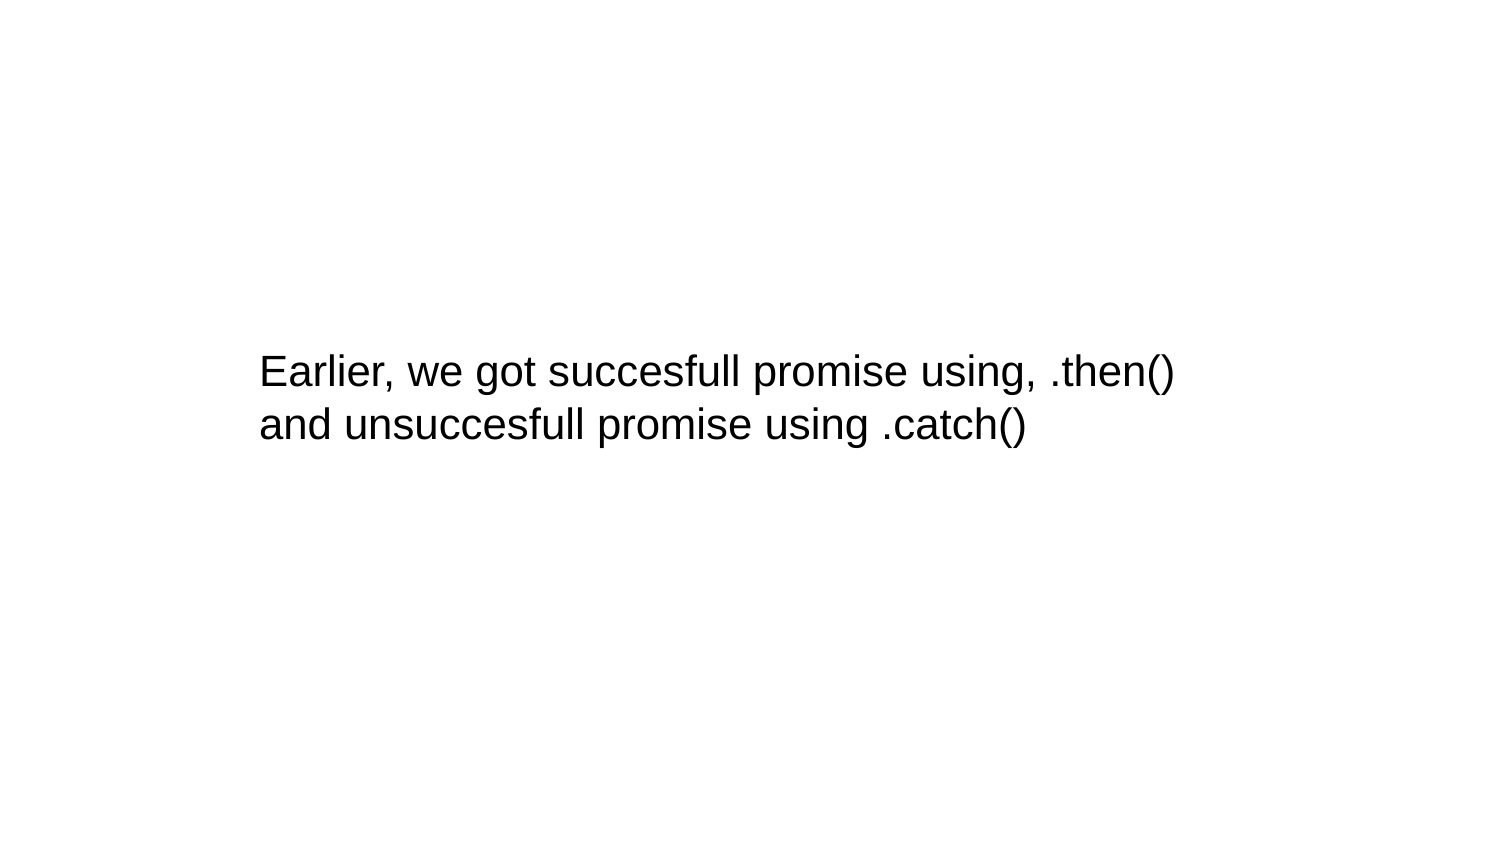

# Earlier, we got succesfull promise using, .then()
and unsuccesfull promise using .catch()